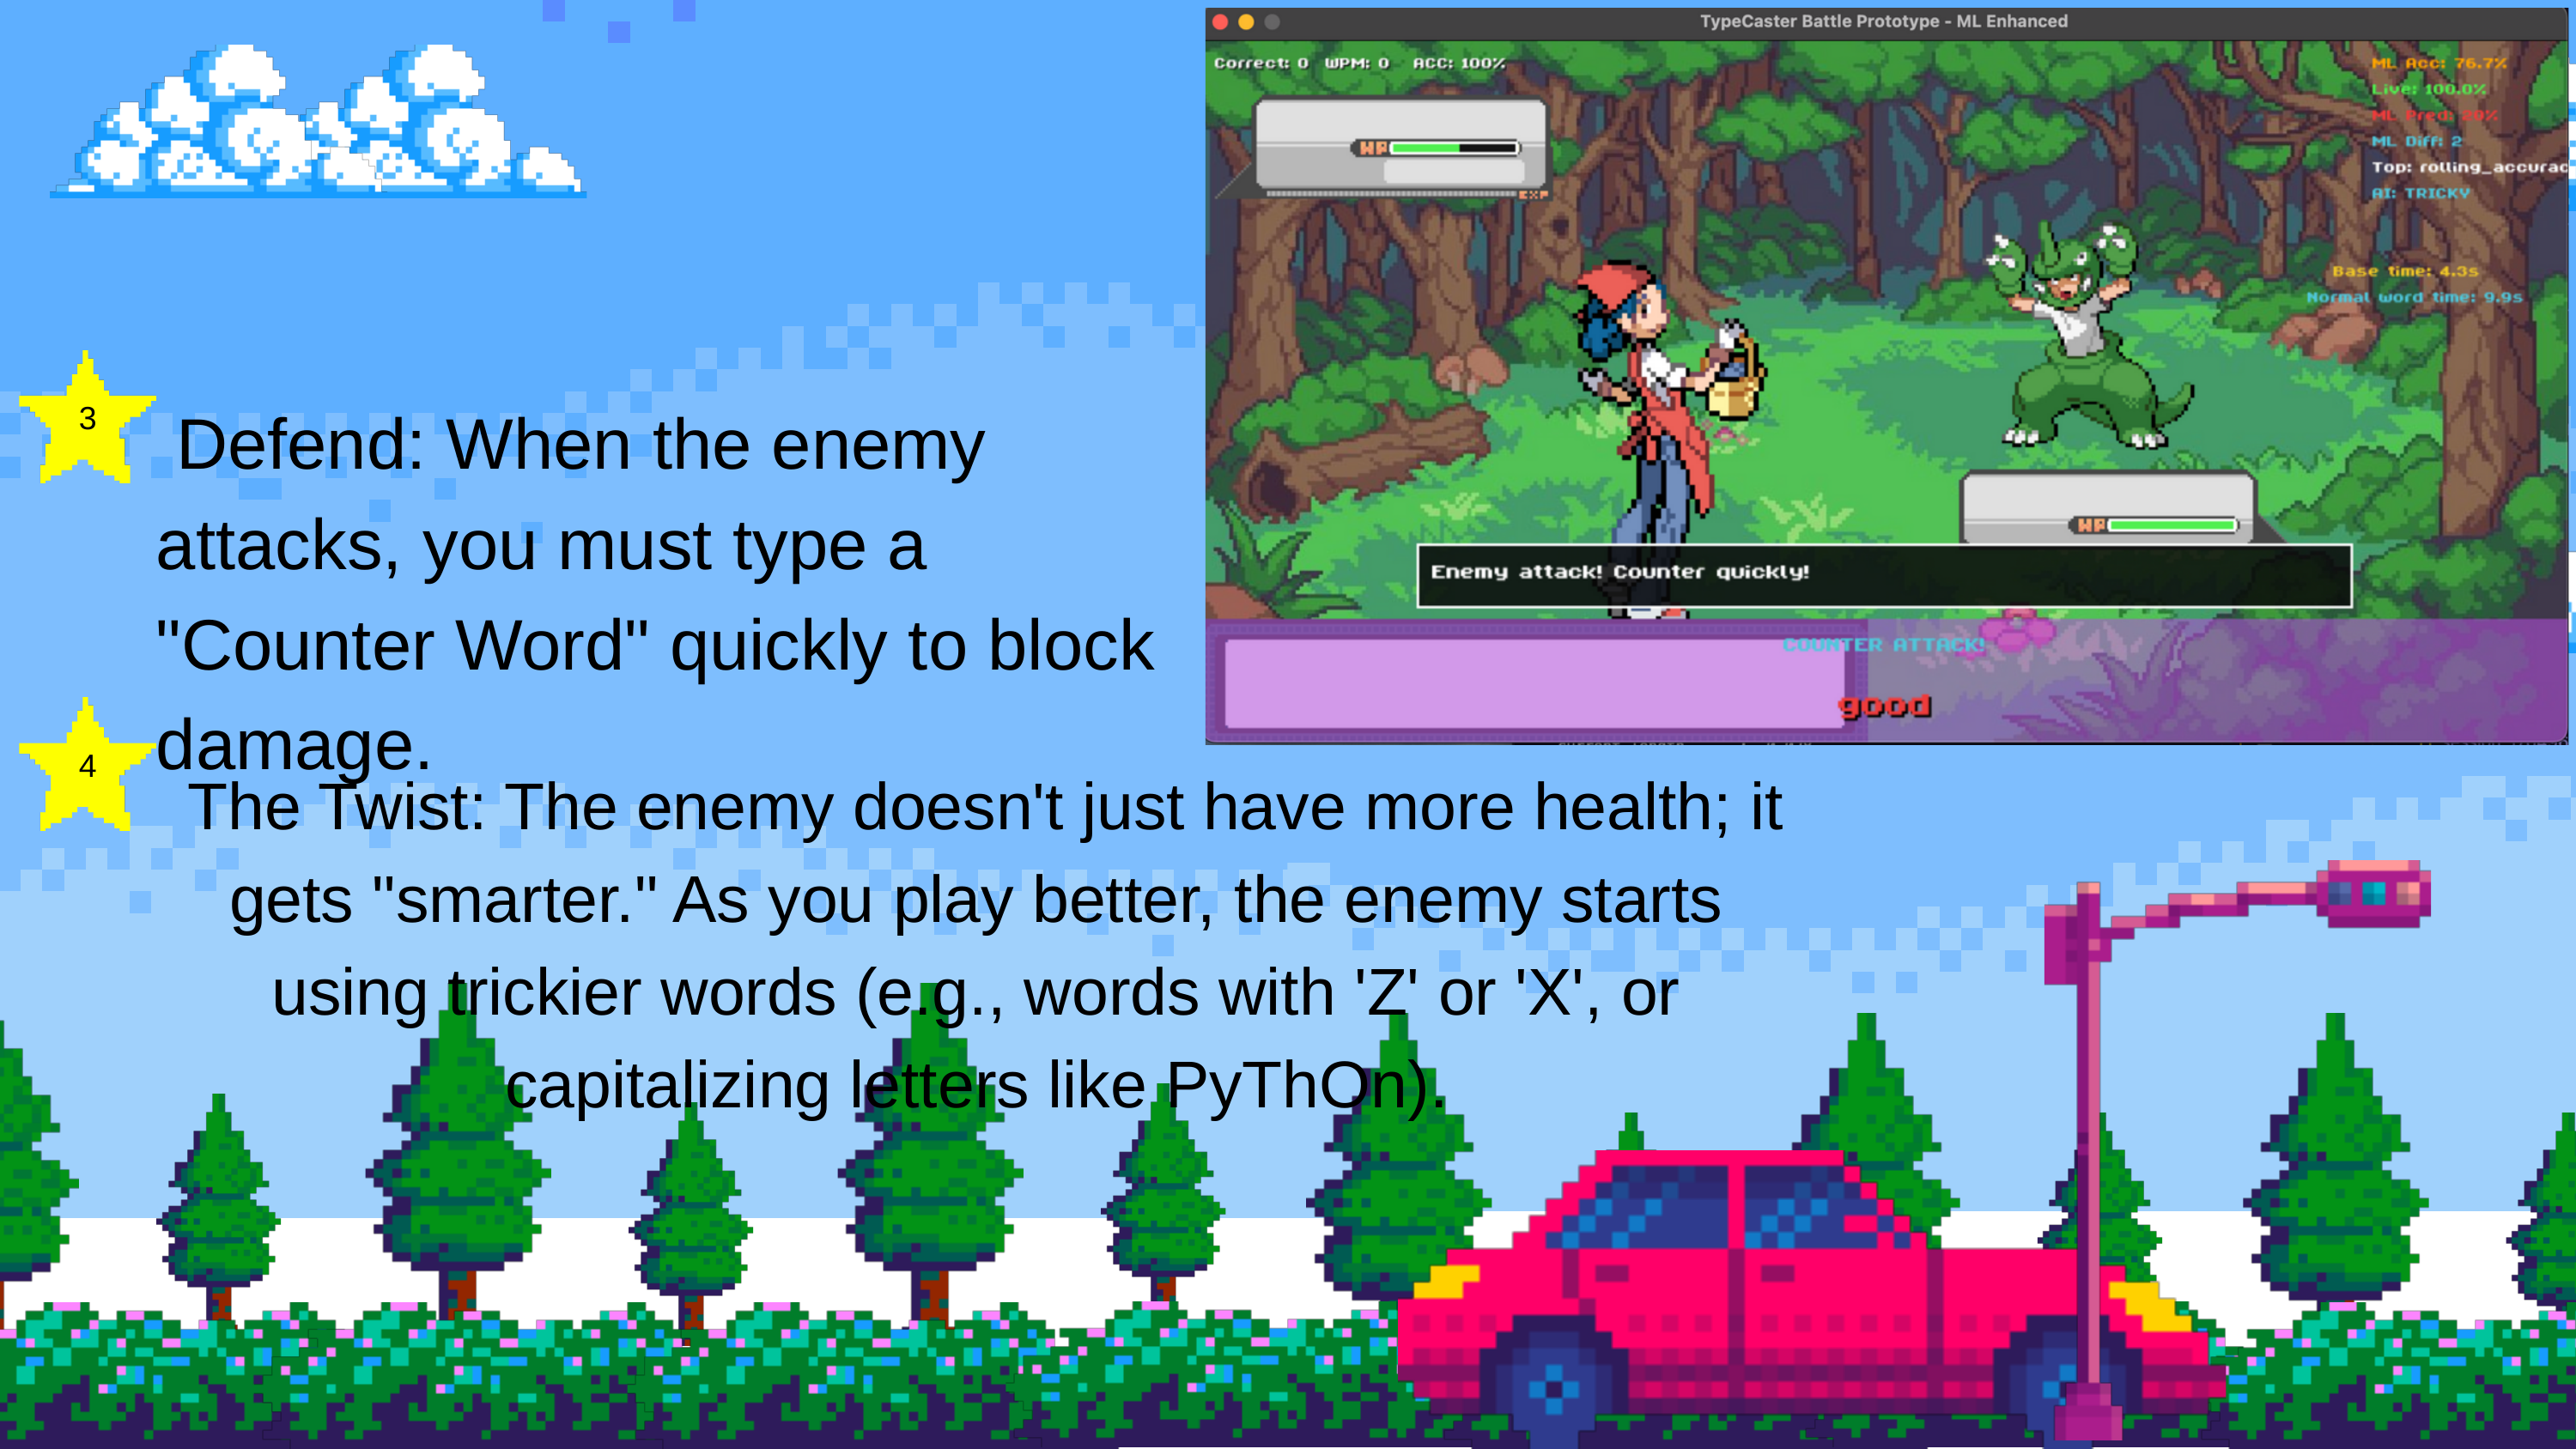

Defend: When the enemy attacks, you must type a "Counter Word" quickly to block damage.

3

 The Twist: The enemy doesn't just have more health; it gets "smarter." As you play better, the enemy starts using trickier words (e.g., words with 'Z' or 'X', or capitalizing letters like PyThOn).

4